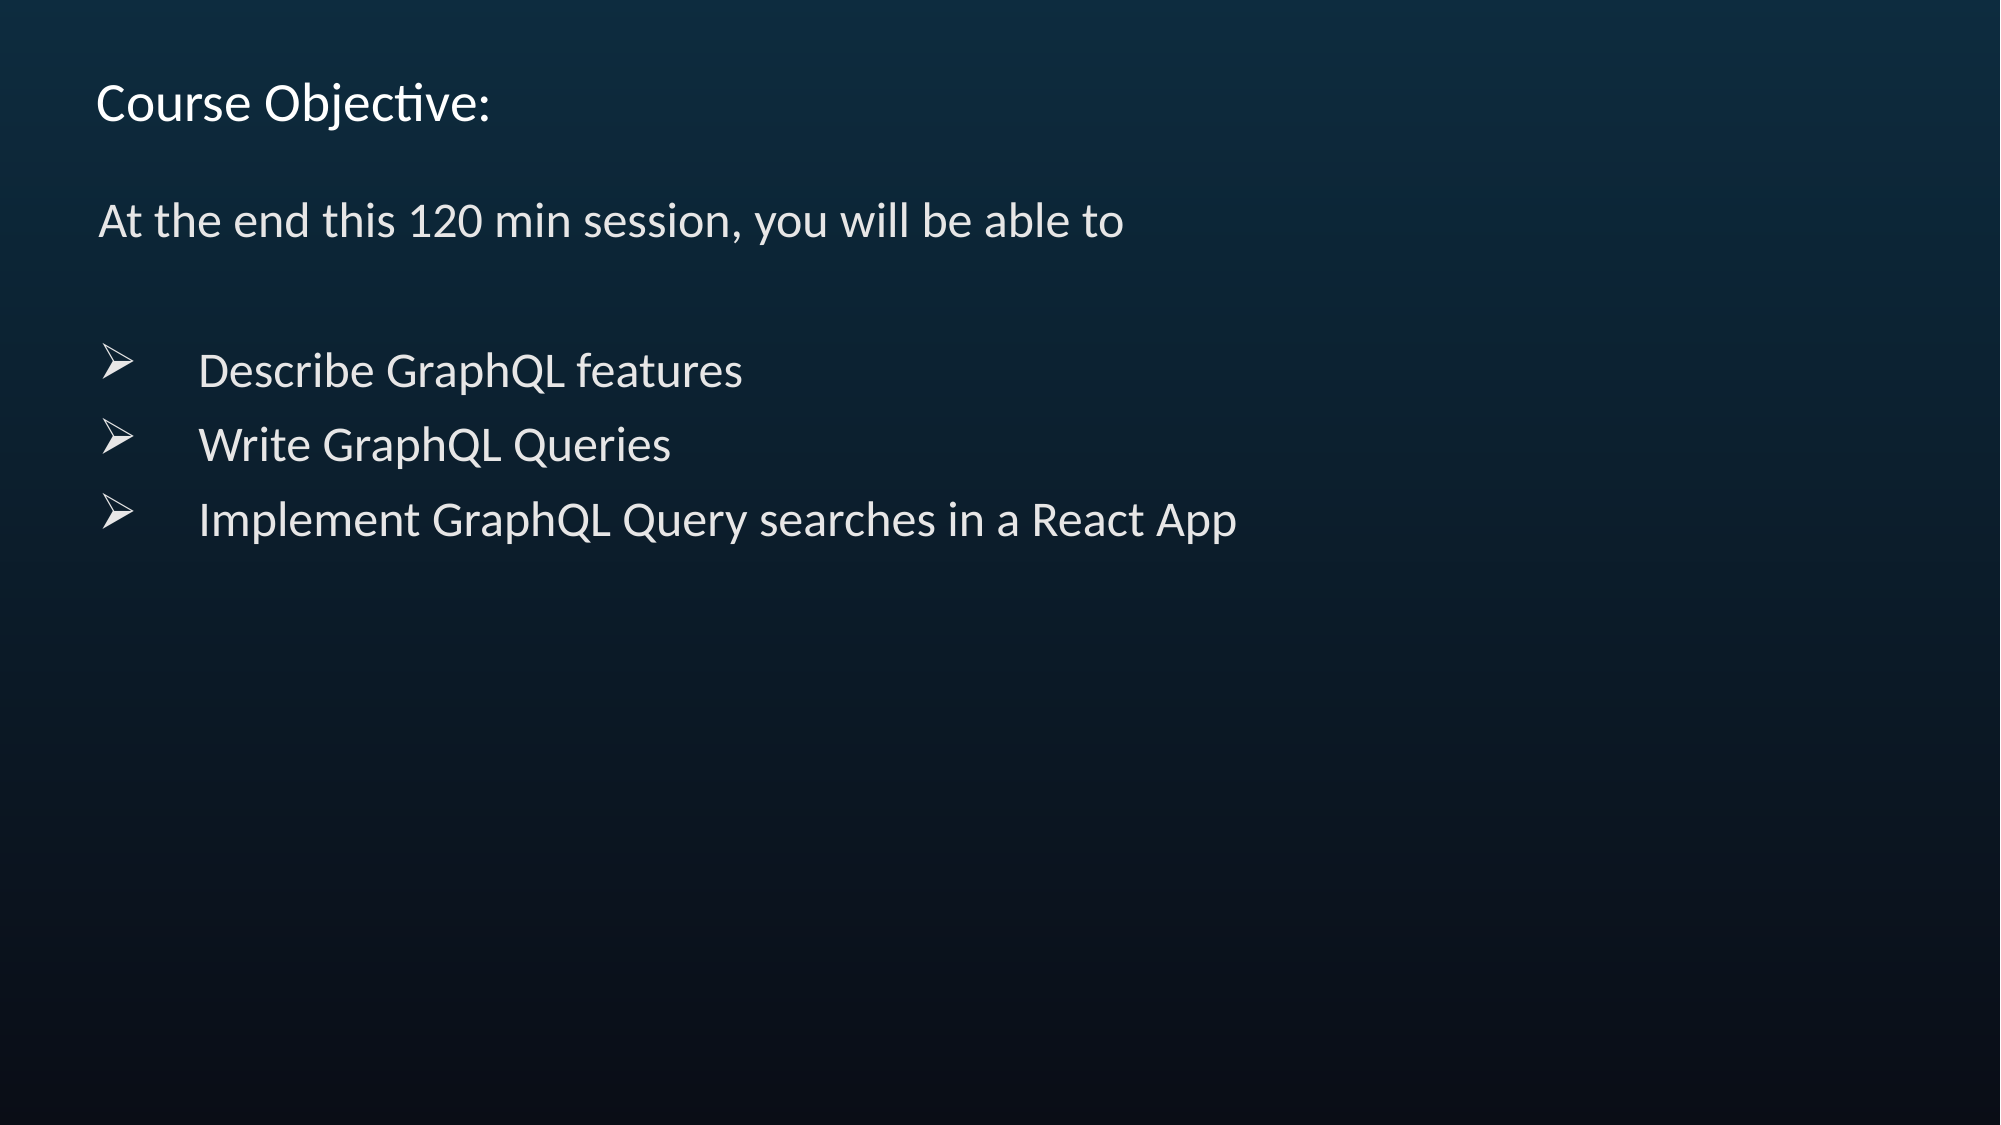

# Course Objective:
At the end this 120 min session, you will be able to

Describe GraphQL features
Write GraphQL Queries
Implement GraphQL Query searches in a React App